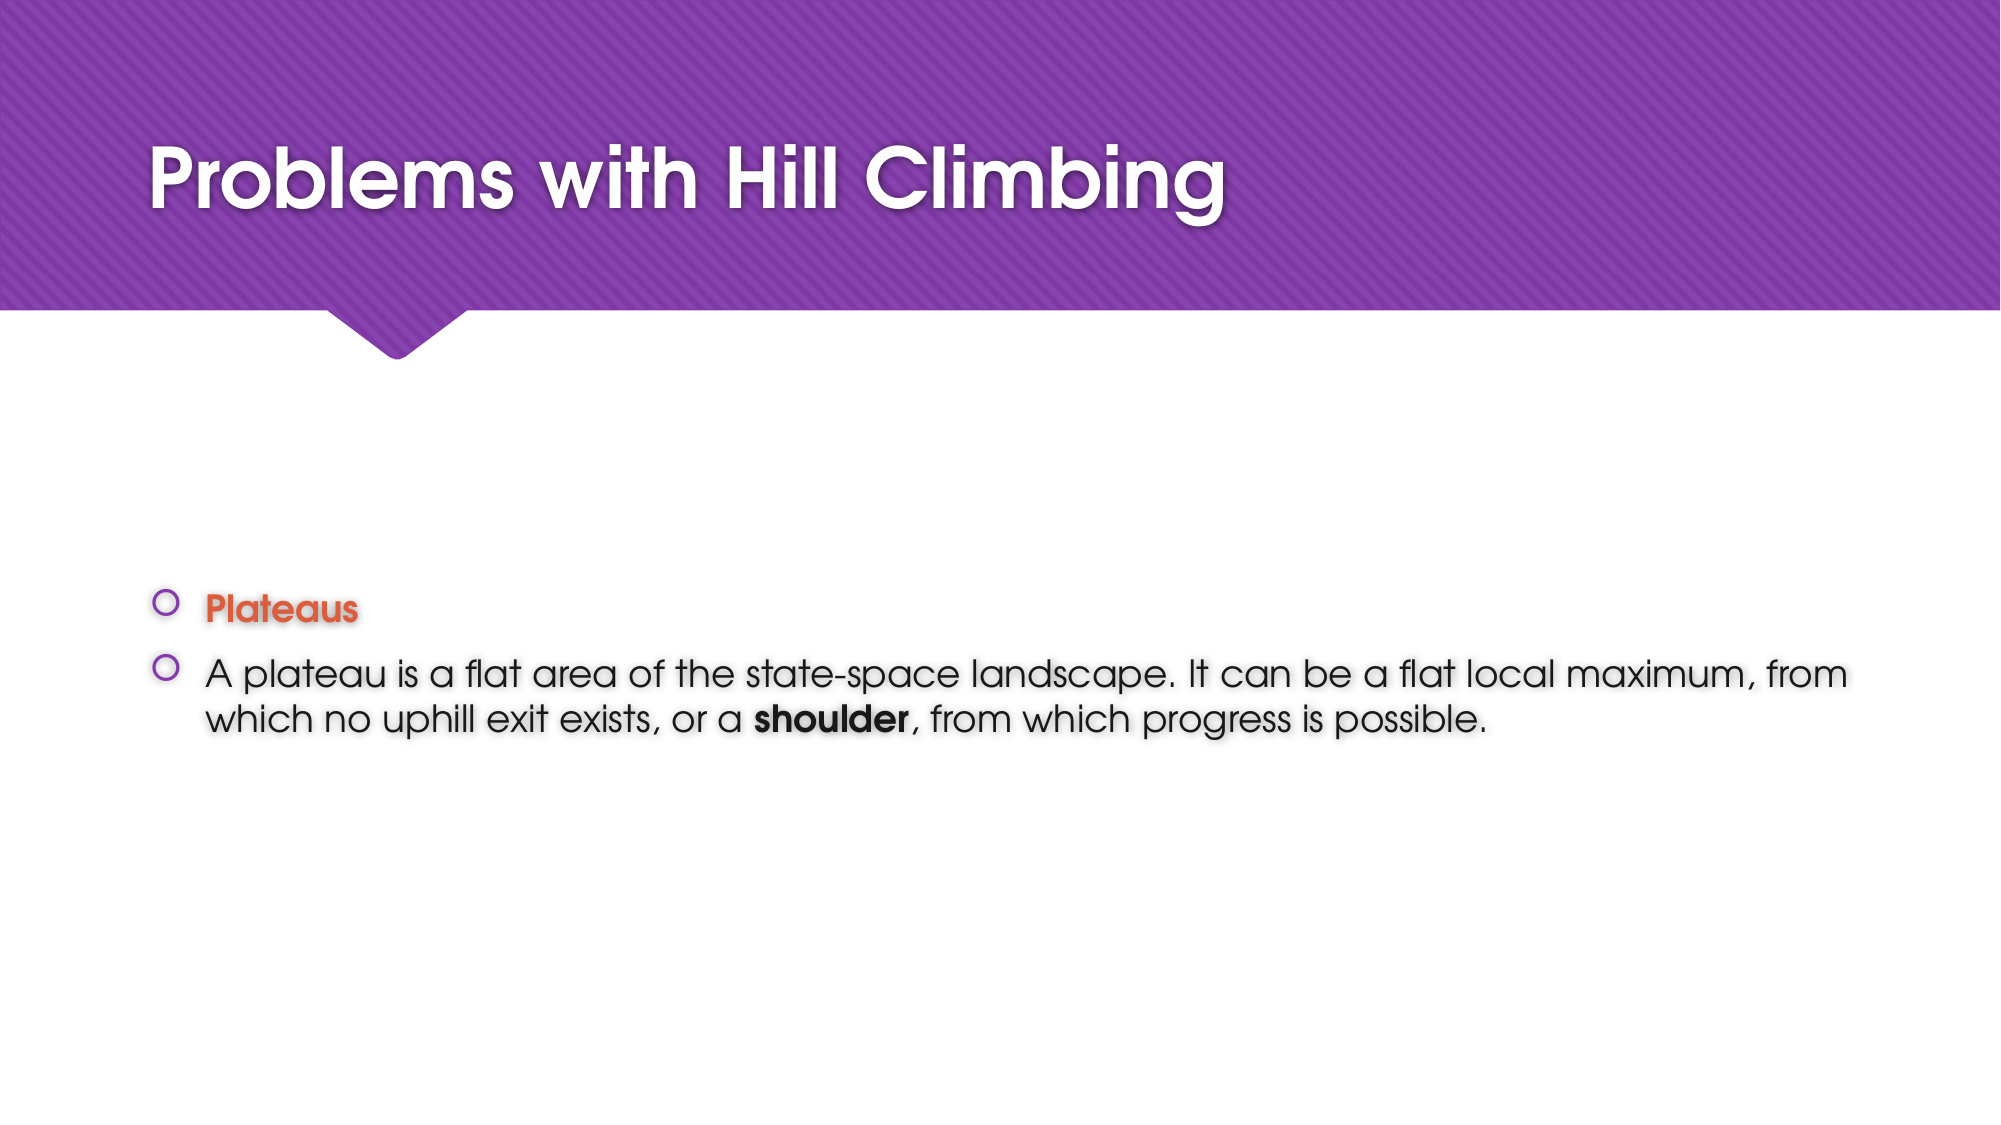

# Problems with Hill Climbing
Plateaus
A plateau is a flat area of the state-space landscape. It can be a flat local maximum, from which no uphill exit exists, or a shoulder, from which progress is possible.